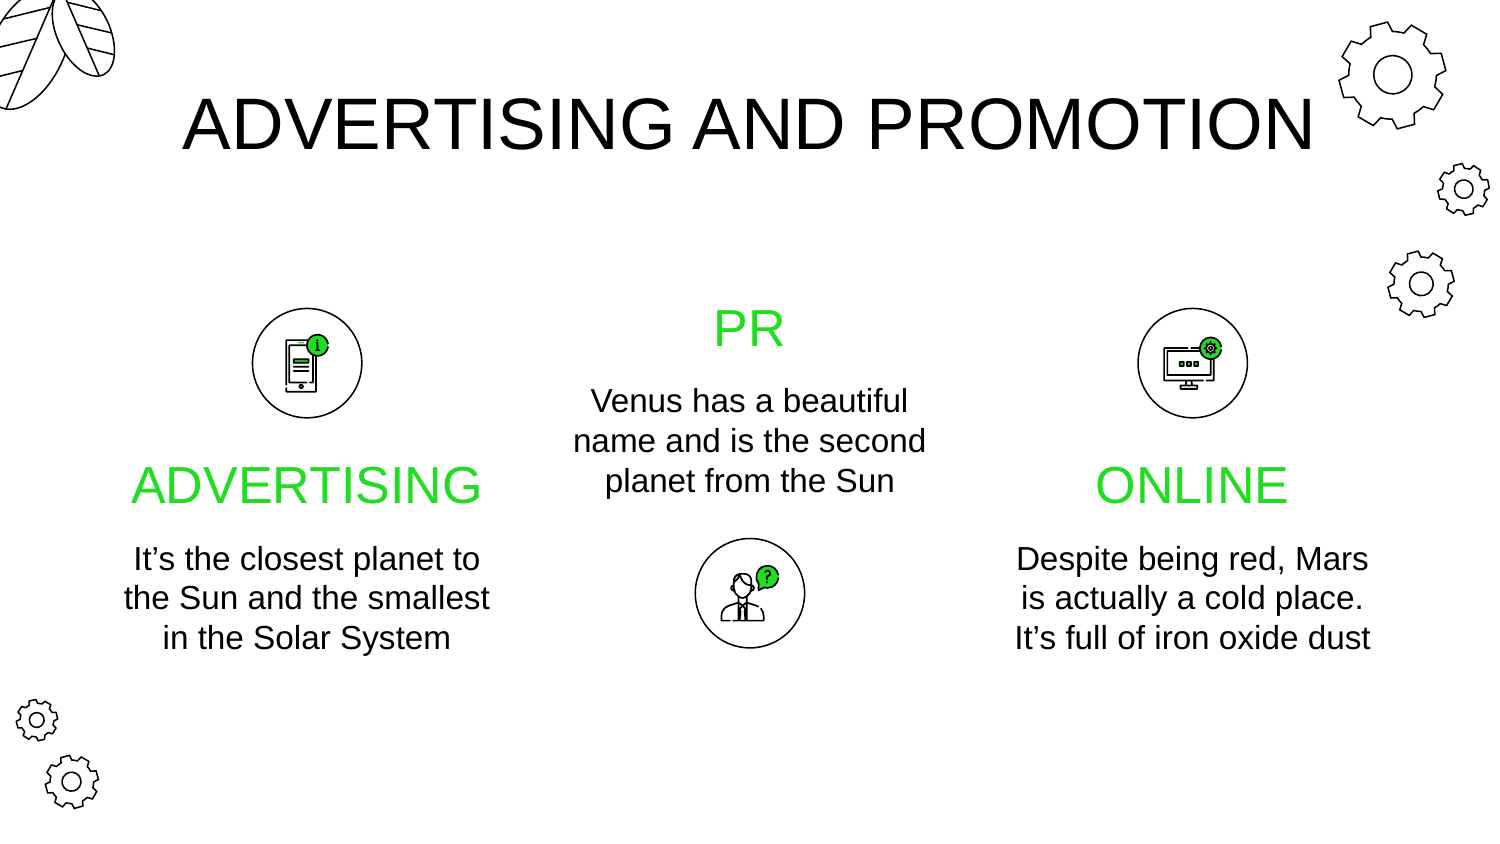

# ADVERTISING AND PROMOTION
PR

Venus has a beautiful name and is the second planet from the Sun
ADVERTISING
ONLINE
It’s the closest planet to the Sun and the smallest in the Solar System
Despite being red, Mars is actually a cold place. It’s full of iron oxide dust